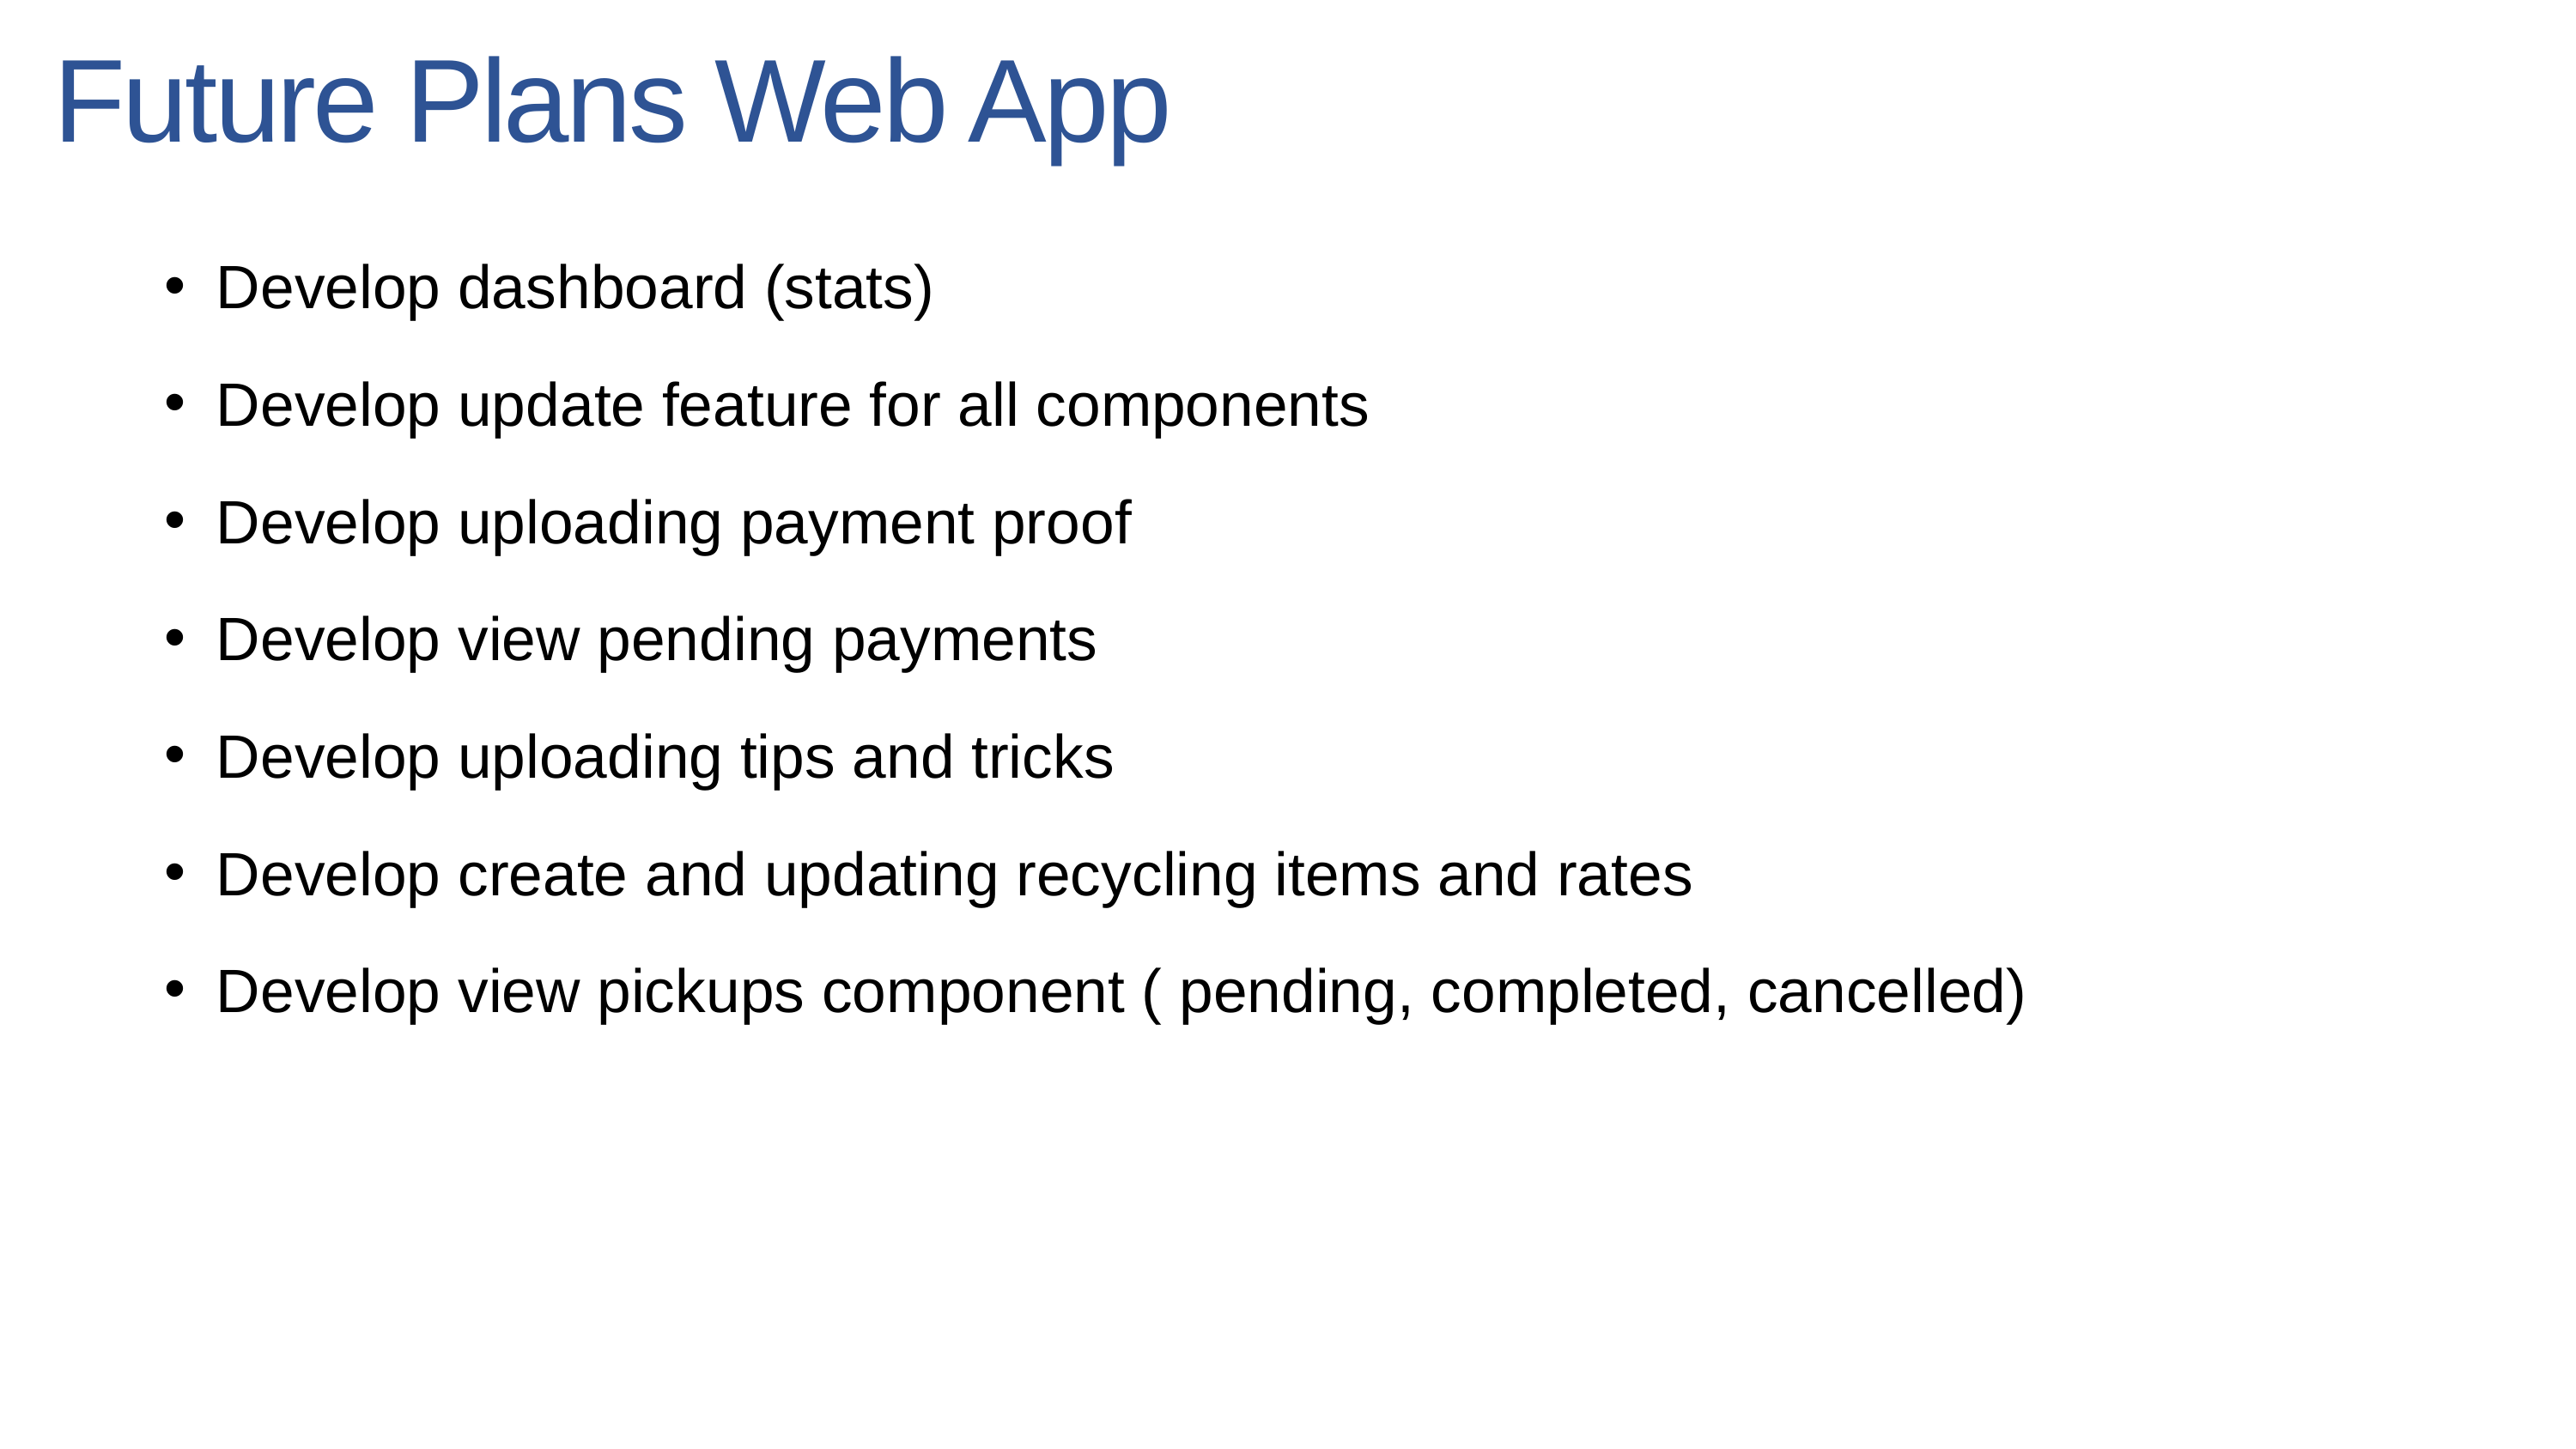

Future Plans Web App
Develop dashboard (stats)
Develop update feature for all components
Develop uploading payment proof
Develop view pending payments
Develop uploading tips and tricks
Develop create and updating recycling items and rates
Develop view pickups component ( pending, completed, cancelled)